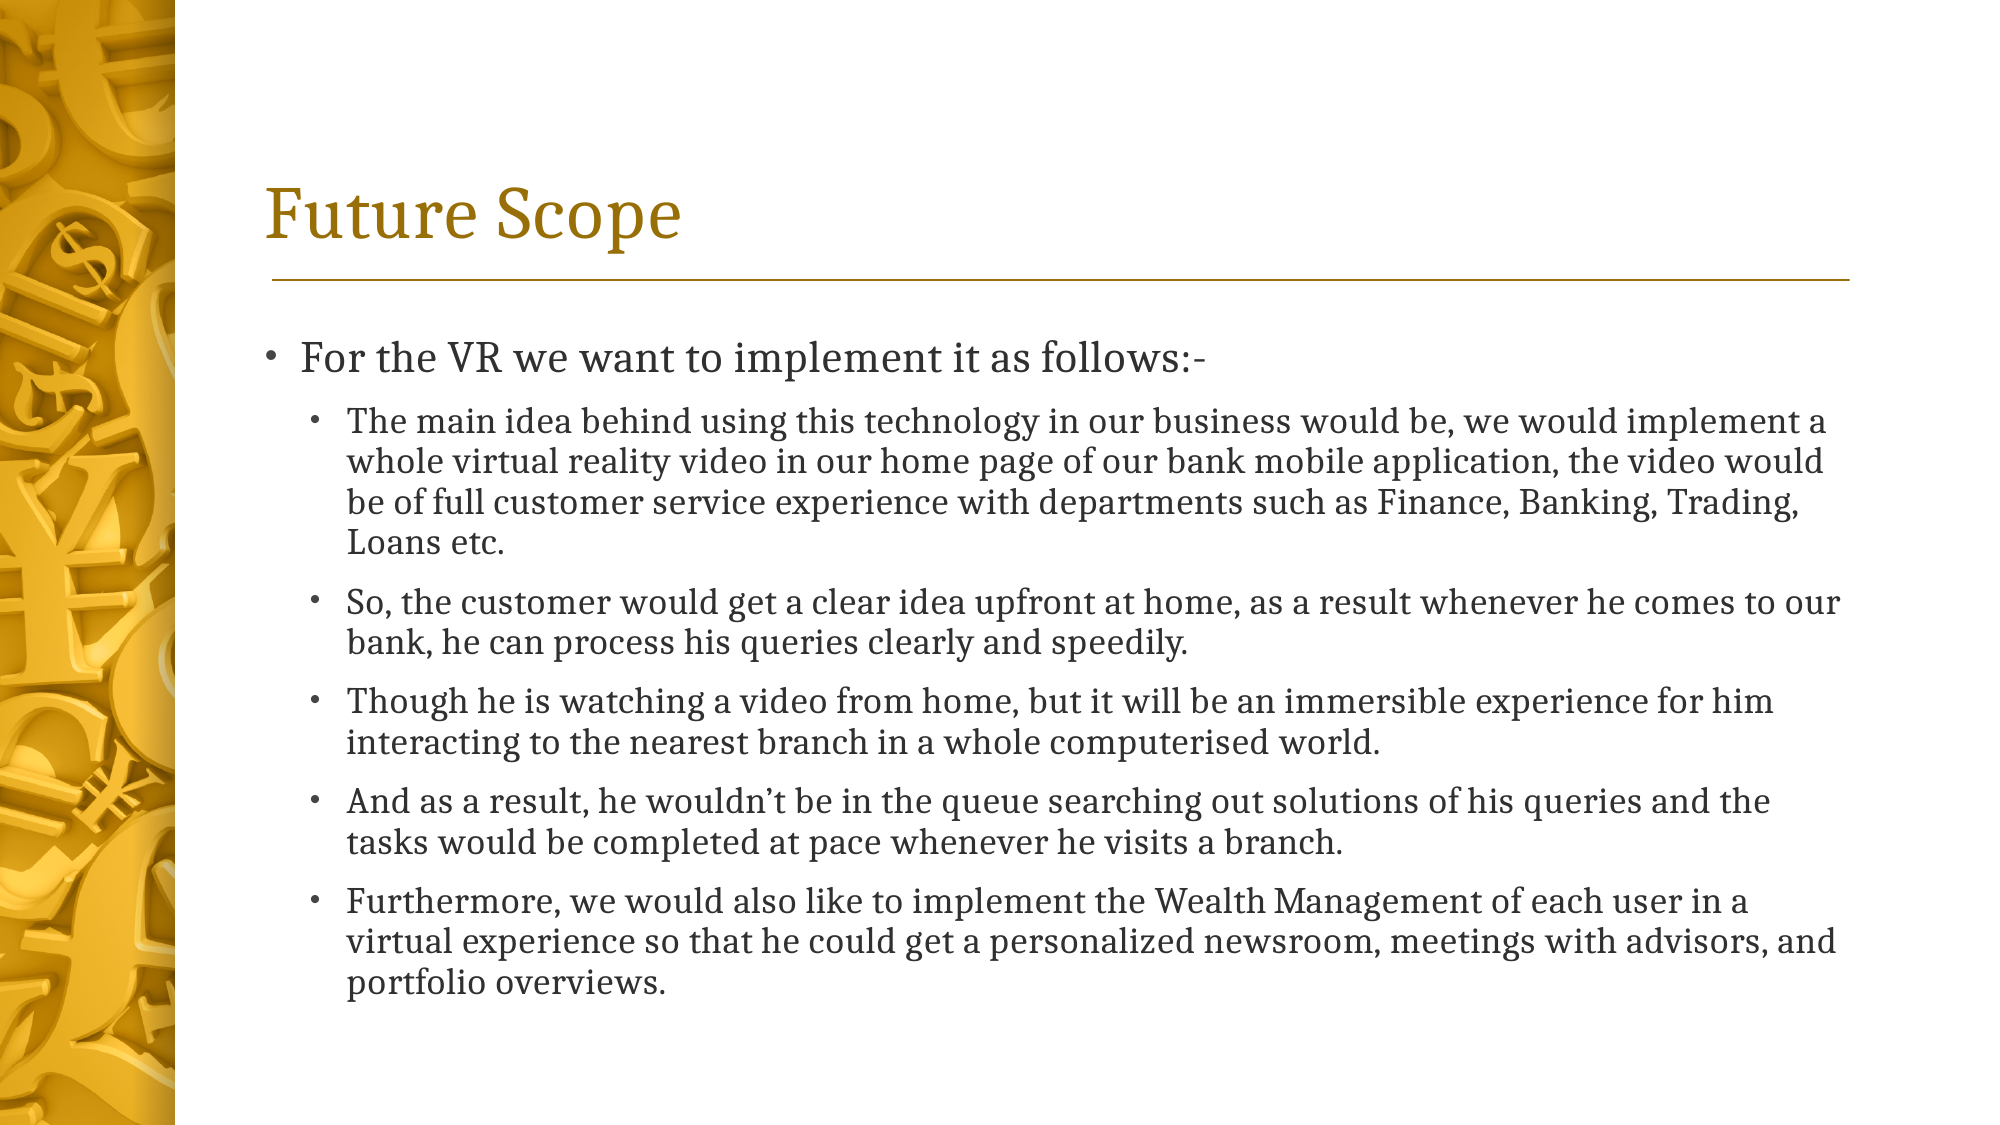

# Future Scope
For the VR we want to implement it as follows:-
The main idea behind using this technology in our business would be, we would implement a whole virtual reality video in our home page of our bank mobile application, the video would be of full customer service experience with departments such as Finance, Banking, Trading, Loans etc.
So, the customer would get a clear idea upfront at home, as a result whenever he comes to our bank, he can process his queries clearly and speedily.
Though he is watching a video from home, but it will be an immersible experience for him interacting to the nearest branch in a whole computerised world.
And as a result, he wouldn’t be in the queue searching out solutions of his queries and the tasks would be completed at pace whenever he visits a branch.
Furthermore, we would also like to implement the Wealth Management of each user in a virtual experience so that he could get a personalized newsroom, meetings with advisors, and portfolio overviews.